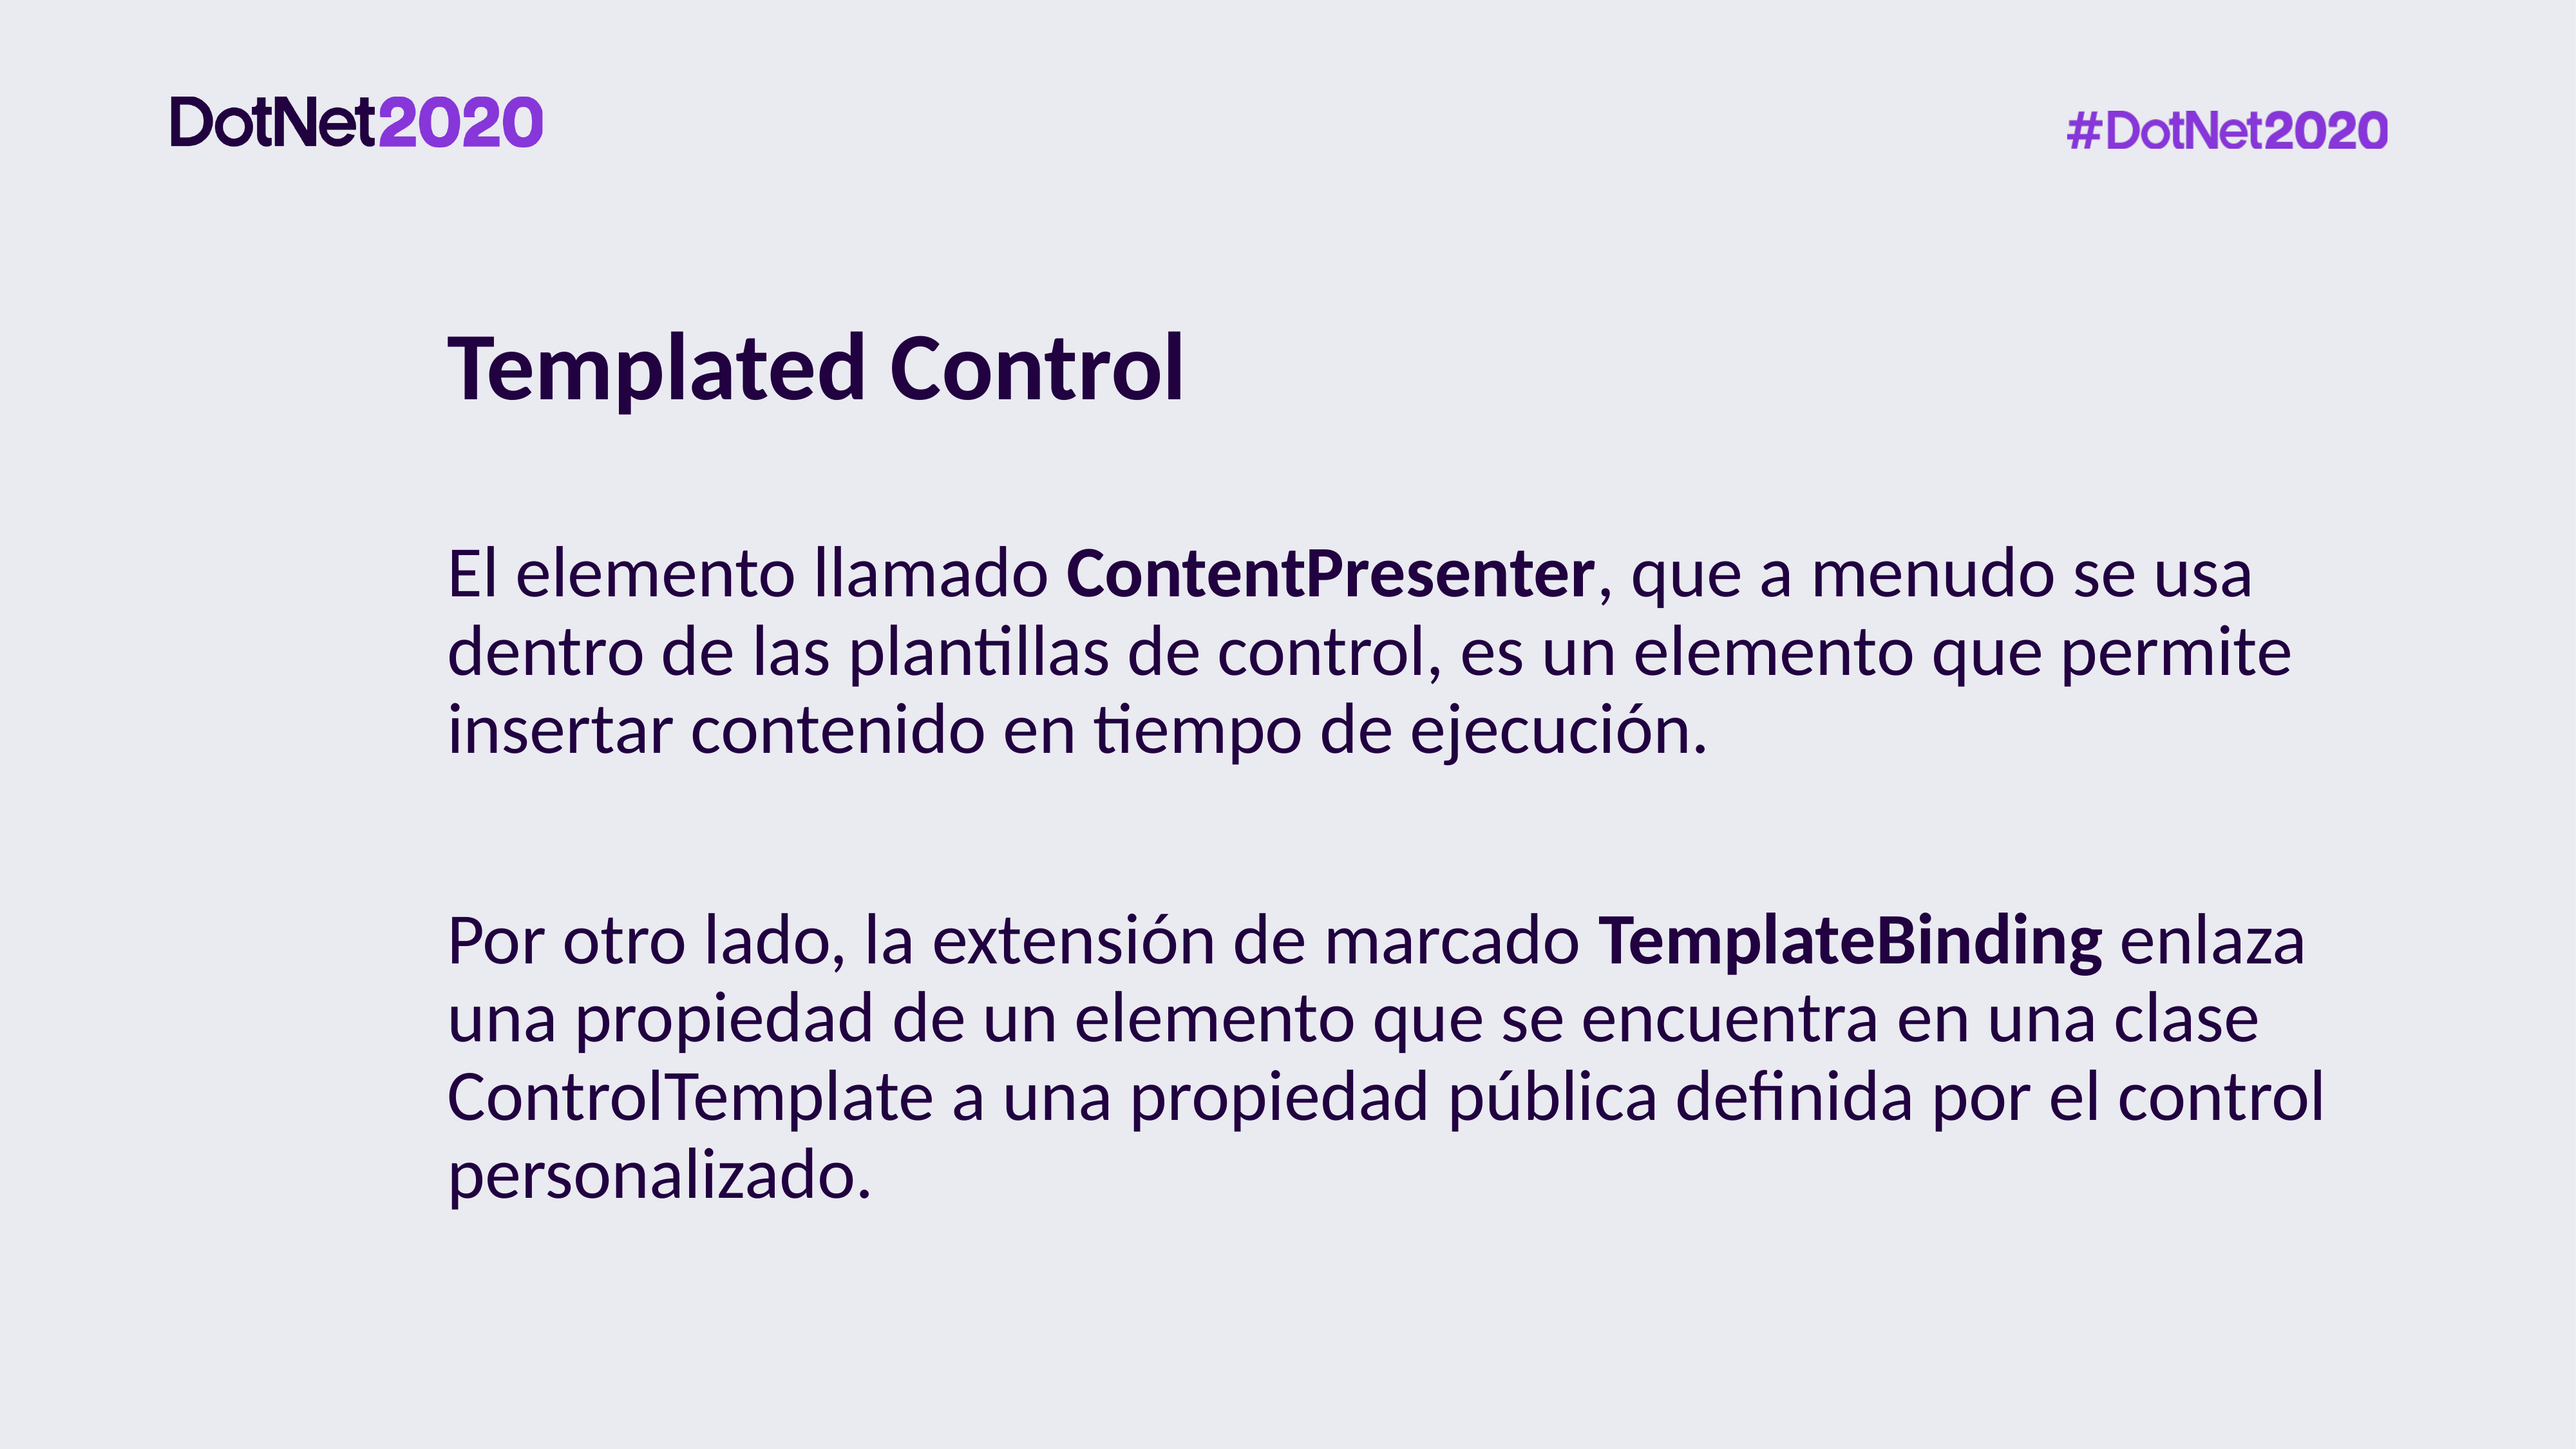

# Templated Control
El elemento llamado ContentPresenter, que a menudo se usa dentro de las plantillas de control, es un elemento que permite insertar contenido en tiempo de ejecución.

Por otro lado, la extensión de marcado TemplateBinding enlaza una propiedad de un elemento que se encuentra en una clase ControlTemplate a una propiedad pública definida por el control personalizado.